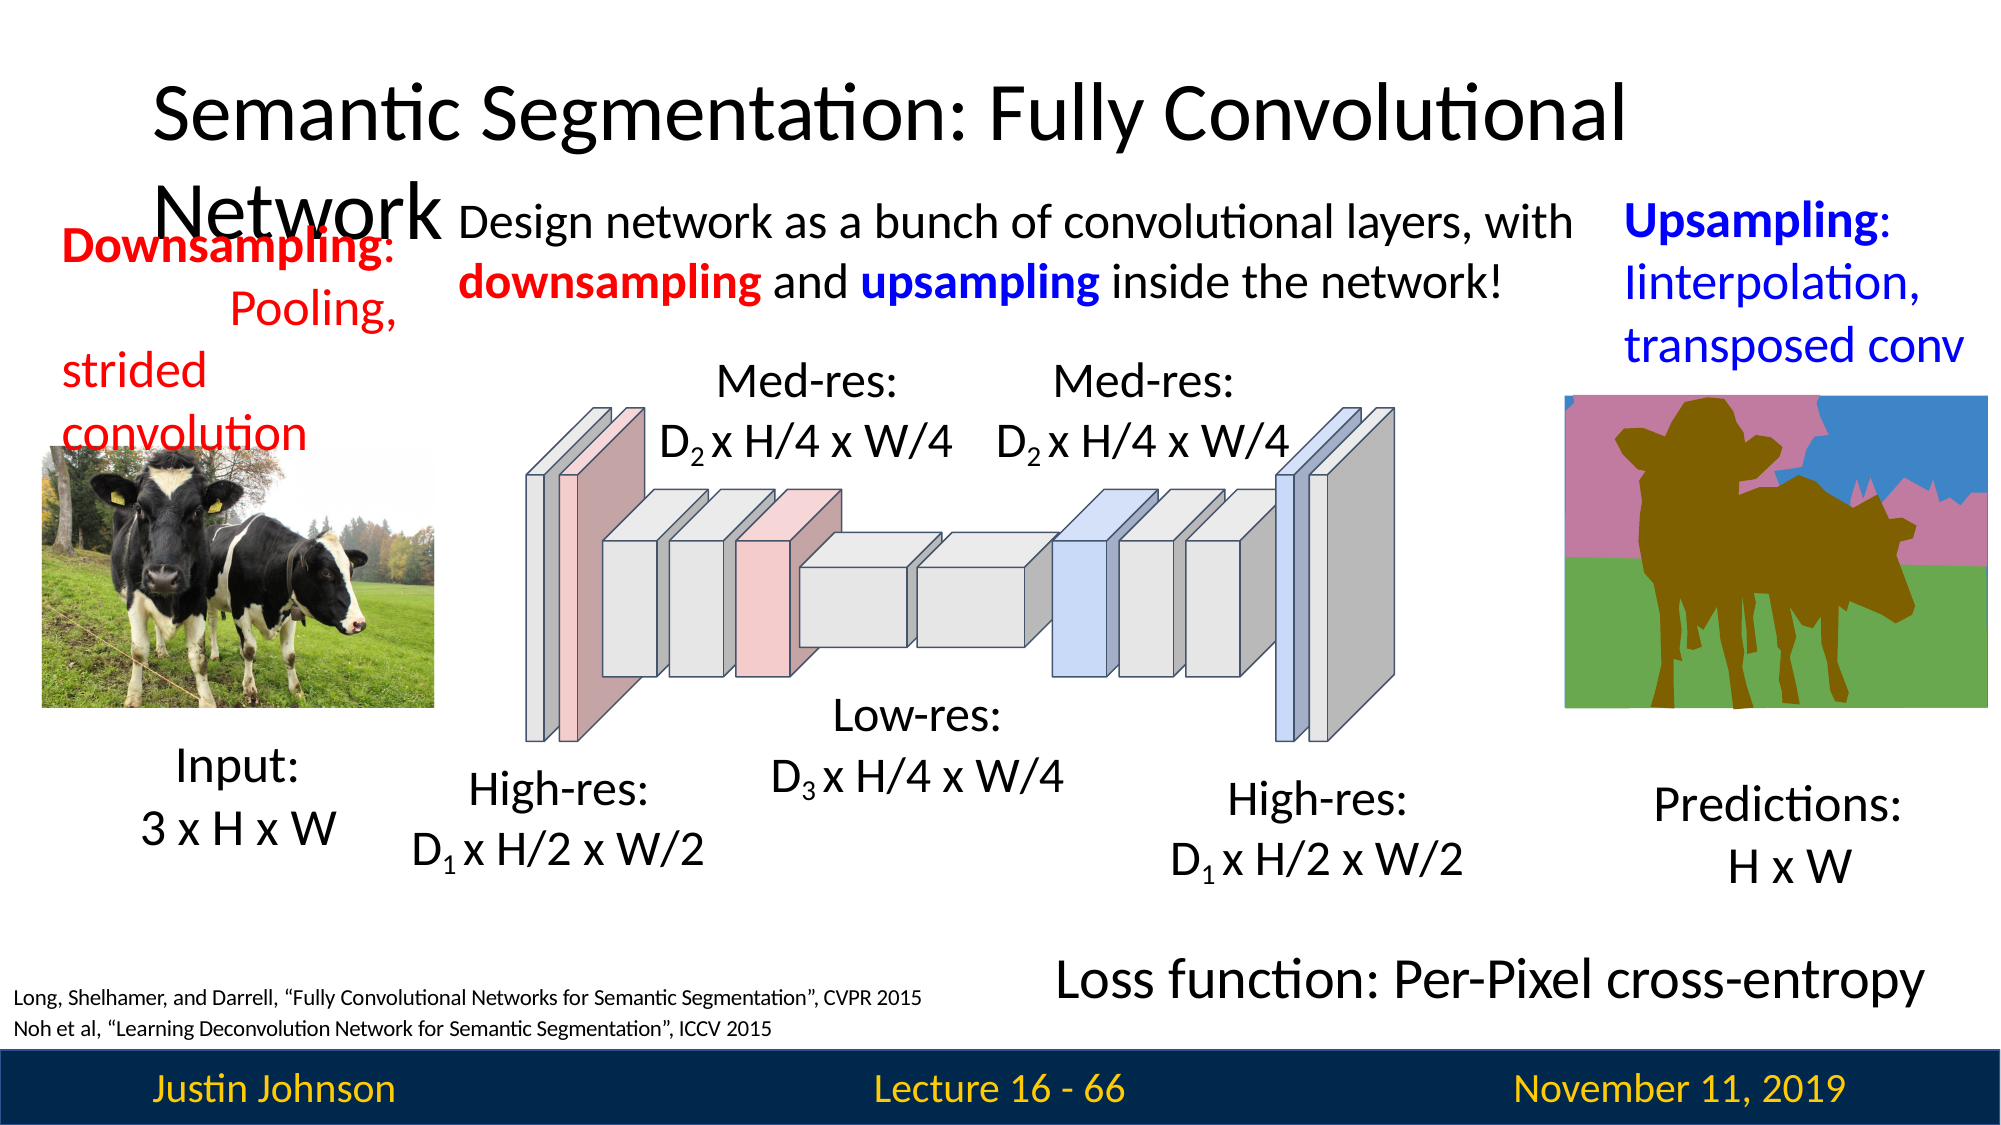

# Semantic Segmentation: Fully Convolutional Network
Upsampling:  Iinterpolation,  transposed conv
Design network as a bunch of convolutional layers, with
downsampling and upsampling inside the network!
Downsampling:  Pooling, strided  convolution
Med-res:  D2 x H/4 x W/4
Med-res:  D2 x H/4 x W/4

Low-res:
D3 x H/4 x W/4
Input:  3 x H x W
High-res:  D1 x H/2 x W/2
High-res:  D1 x H/2 x W/2
Predictions:  H x W
Loss function: Per-Pixel cross-entropy
Long, Shelhamer, and Darrell, “Fully Convolutional Networks for Semantic Segmentation”, CVPR 2015  Noh et al, “Learning Deconvolution Network for Semantic Segmentation”, ICCV 2015
Justin Johnson
November 11, 2019
Lecture 16 - 66